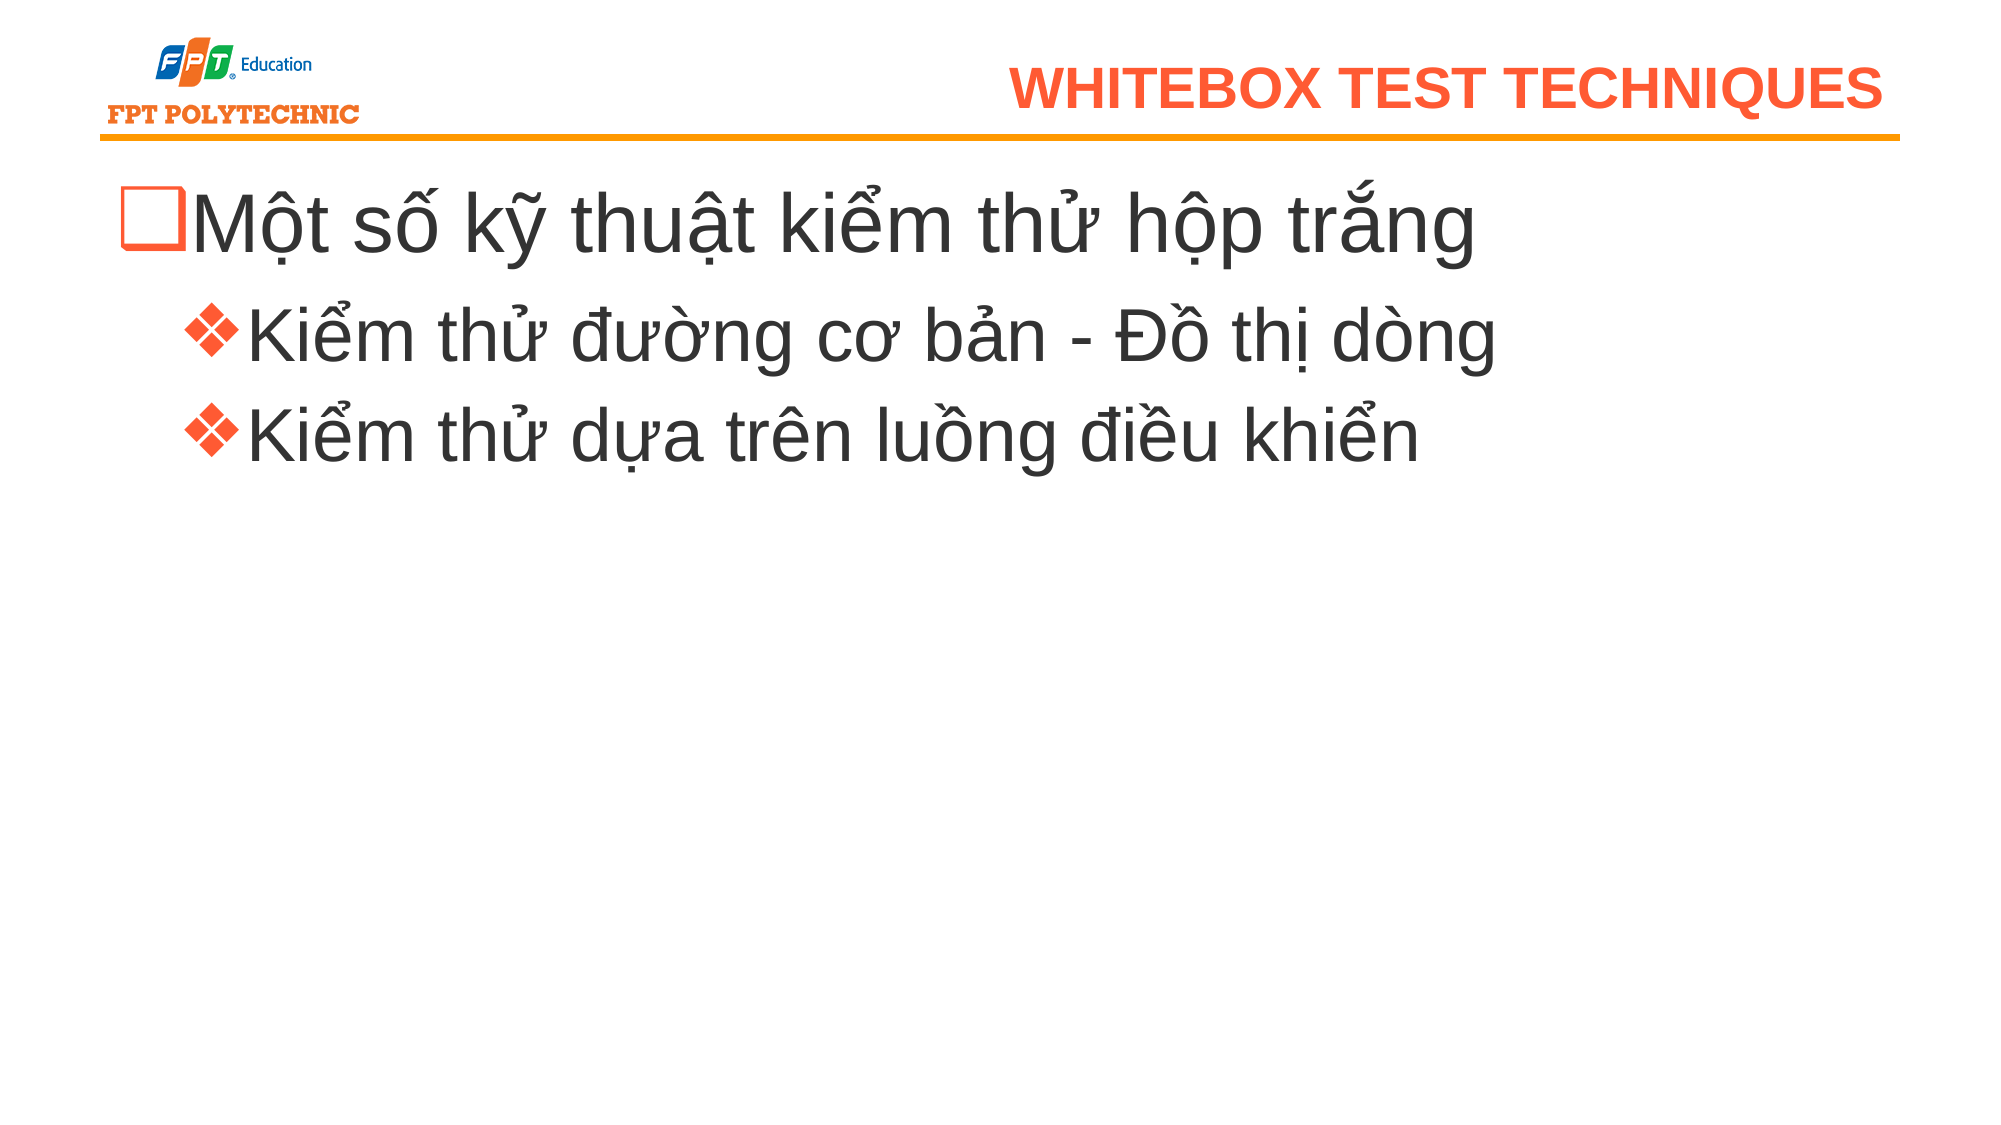

# whitebox test techniques
Một số kỹ thuật kiểm thử hộp trắng
Kiểm thử đường cơ bản - Đồ thị dòng
Kiểm thử dựa trên luồng điều khiển